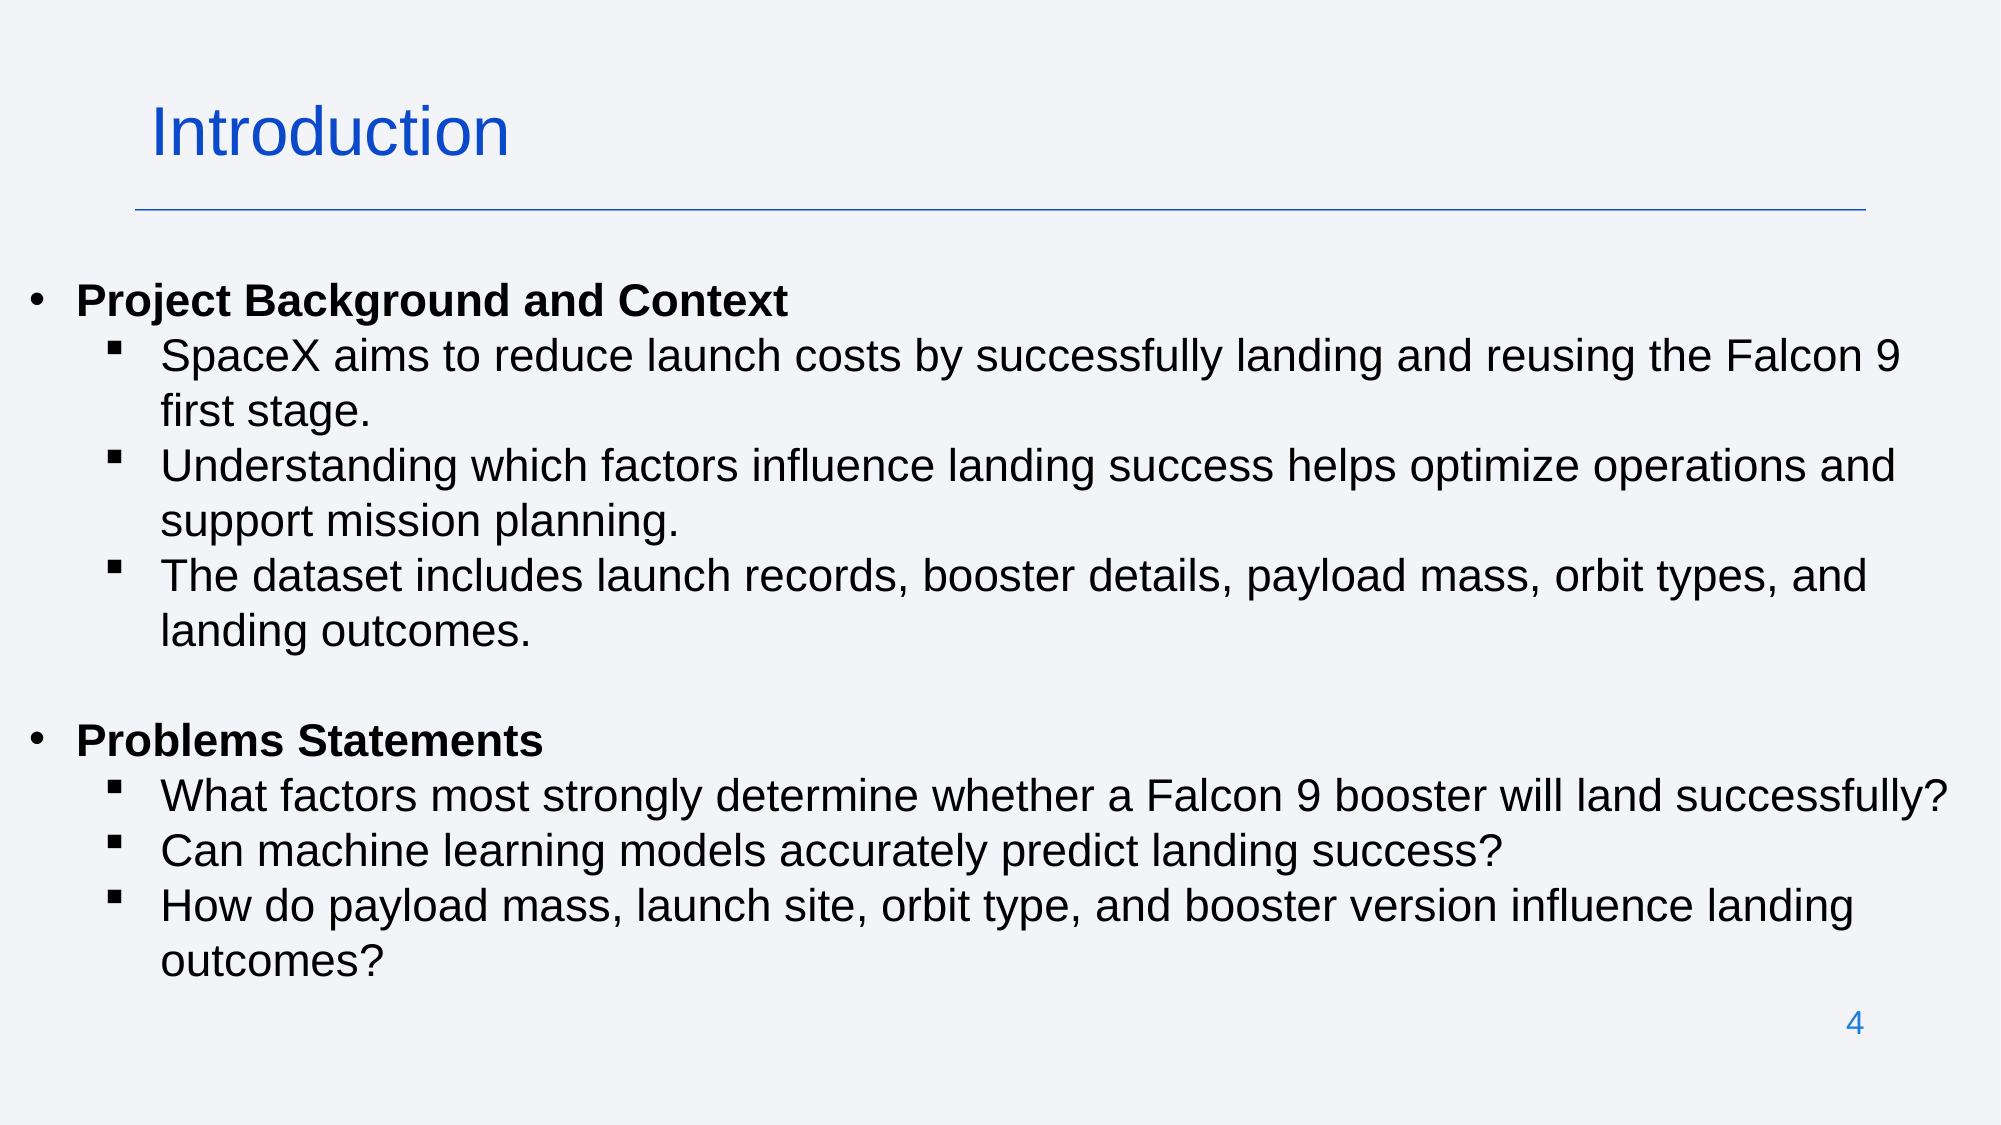

Introduction
Project Background and Context
SpaceX aims to reduce launch costs by successfully landing and reusing the Falcon 9 first stage.
Understanding which factors influence landing success helps optimize operations and support mission planning.
The dataset includes launch records, booster details, payload mass, orbit types, and landing outcomes.

Problems Statements
What factors most strongly determine whether a Falcon 9 booster will land successfully?
Can machine learning models accurately predict landing success?
How do payload mass, launch site, orbit type, and booster version influence landing outcomes?
4